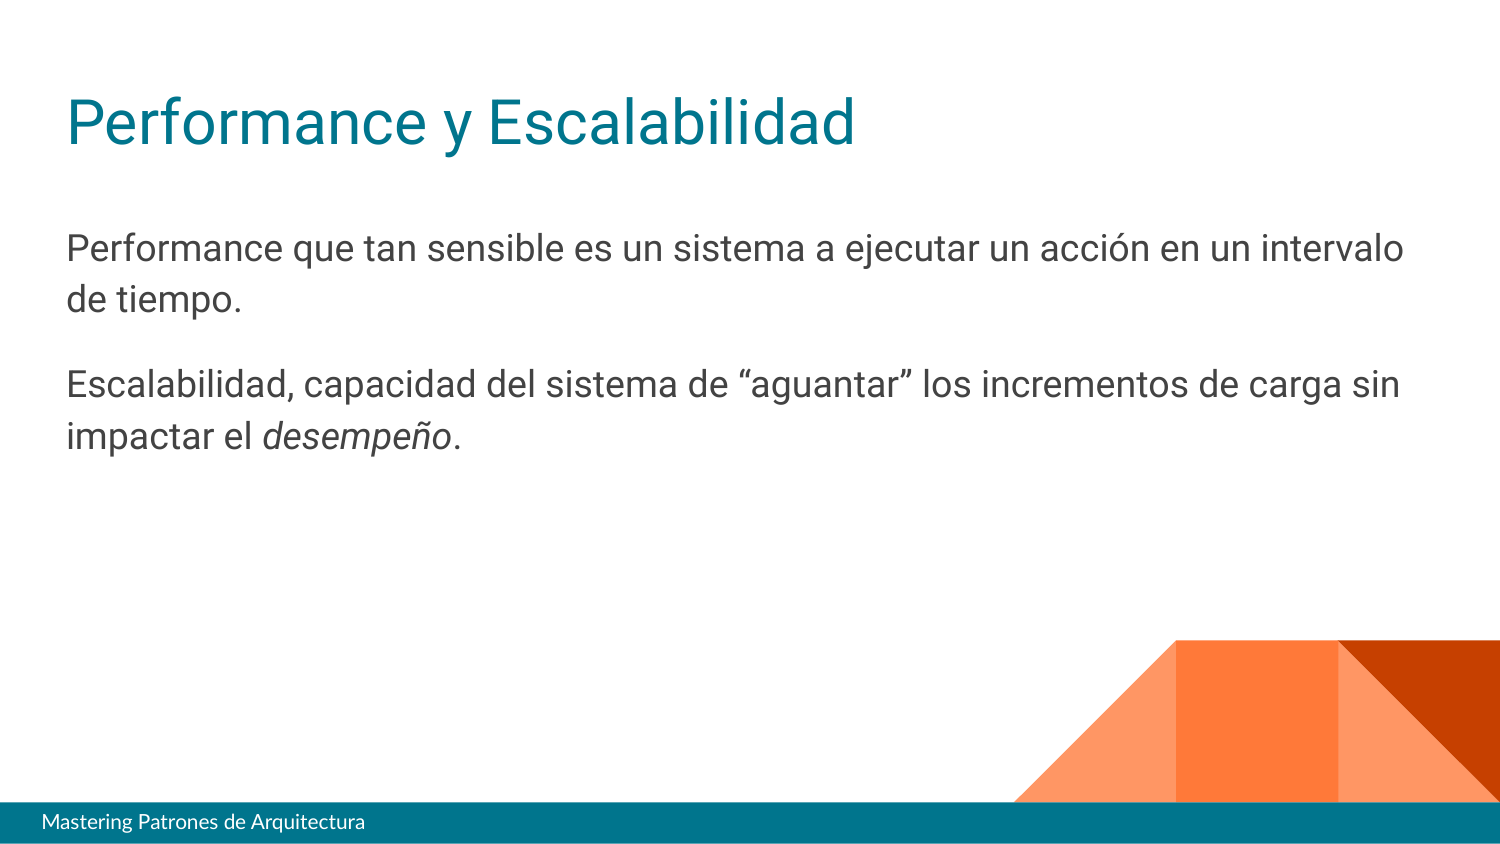

# Performance y Escalabilidad
Performance que tan sensible es un sistema a ejecutar un acción en un intervalo de tiempo.
Escalabilidad, capacidad del sistema de “aguantar” los incrementos de carga sin impactar el desempeño.